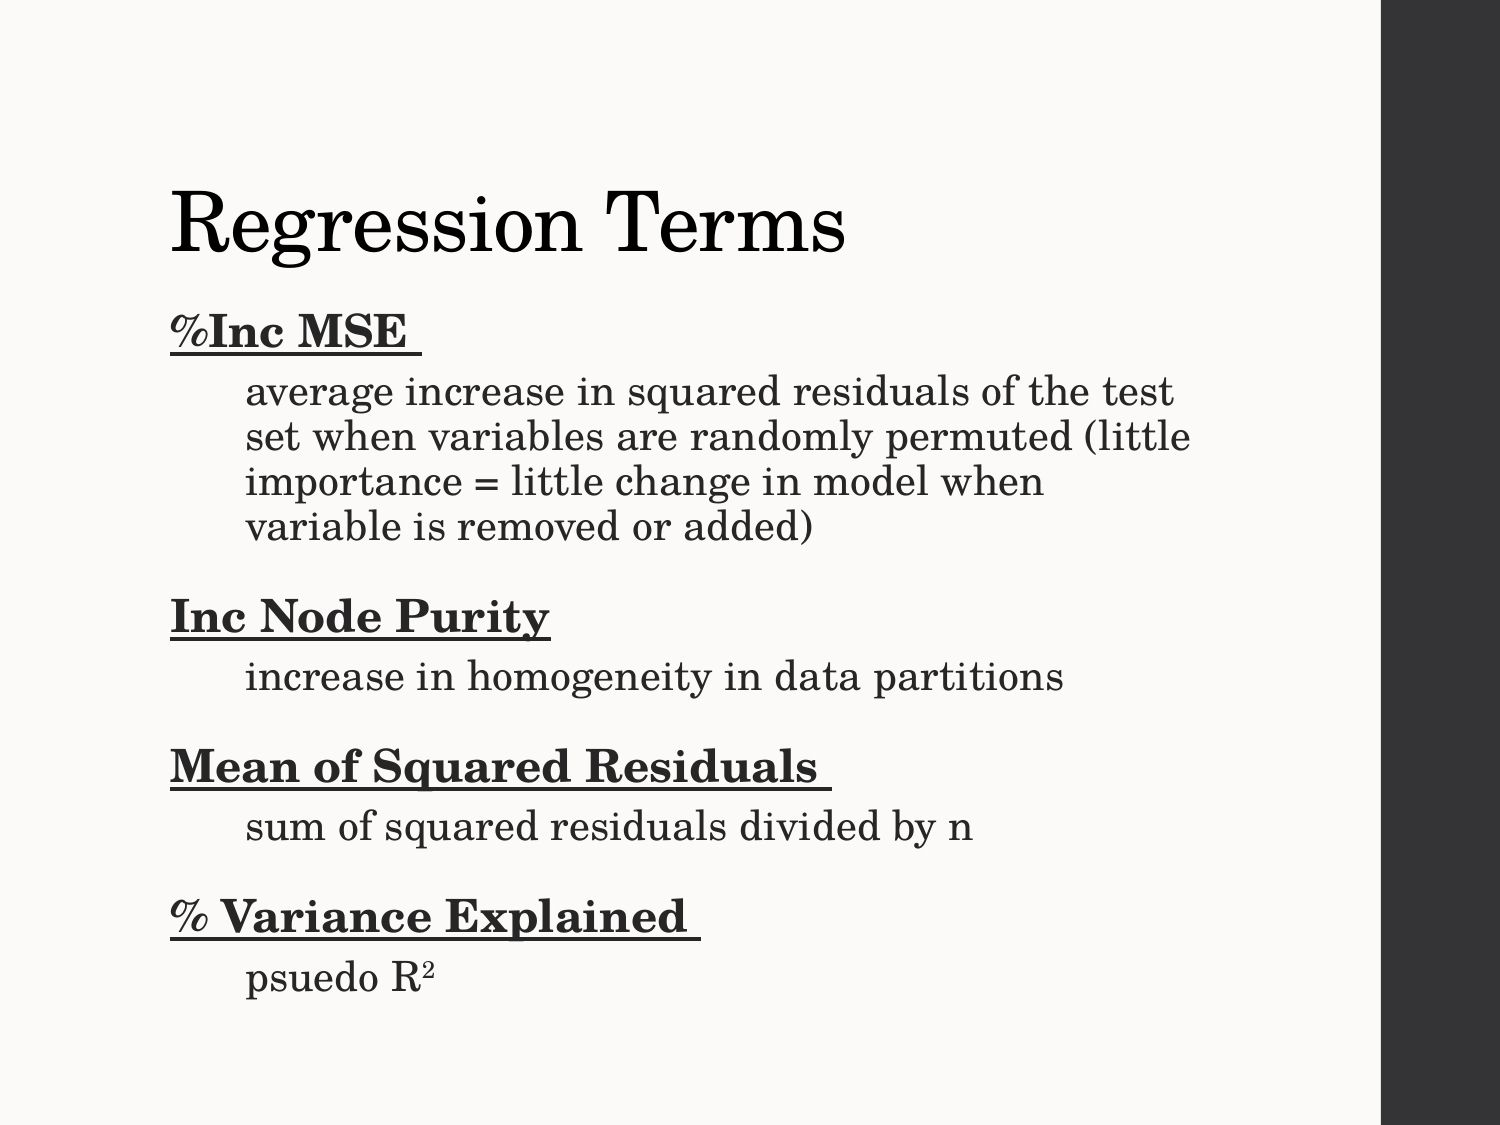

# Regression Terms
%Inc MSE
average increase in squared residuals of the test set when variables are randomly permuted (little importance = little change in model when variable is removed or added)

Inc Node Purity
increase in homogeneity in data partitions

Mean of Squared Residuals
sum of squared residuals divided by n

% Variance Explained
psuedo R2